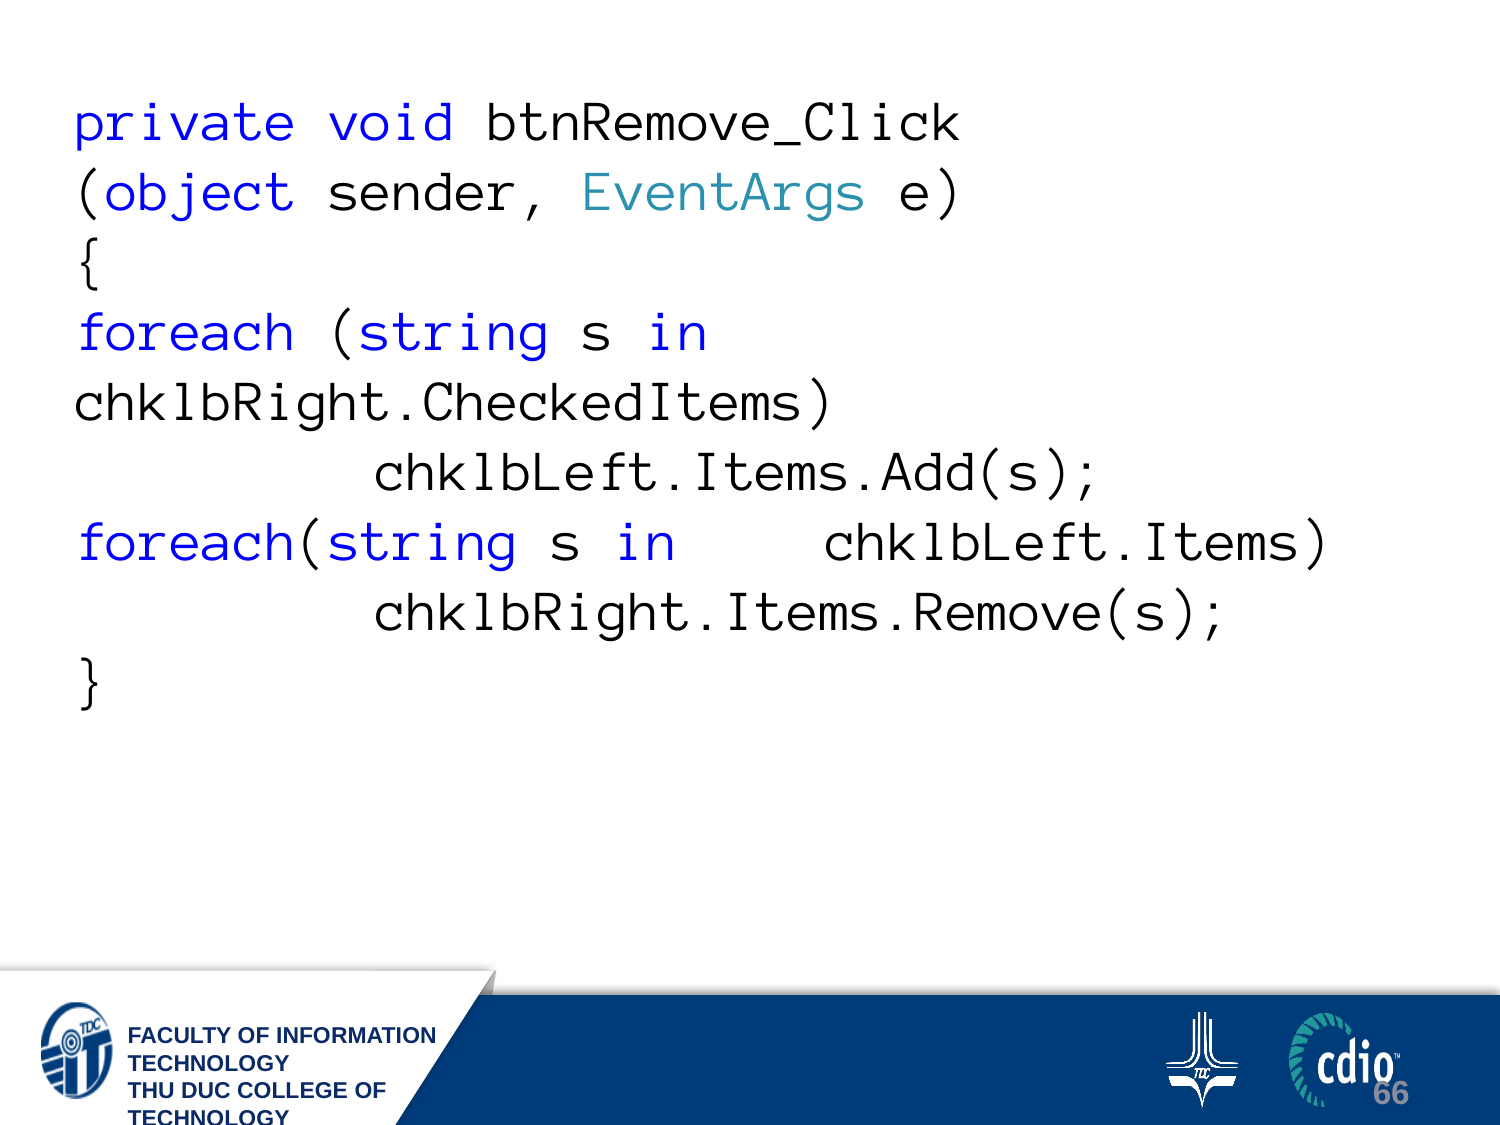

private void btnRemove_Click
(object sender, EventArgs e)
{
foreach (string s in 	chklbRight.CheckedItems)
		chklbLeft.Items.Add(s);
foreach(string s in 	chklbLeft.Items)
		chklbRight.Items.Remove(s);
}
66